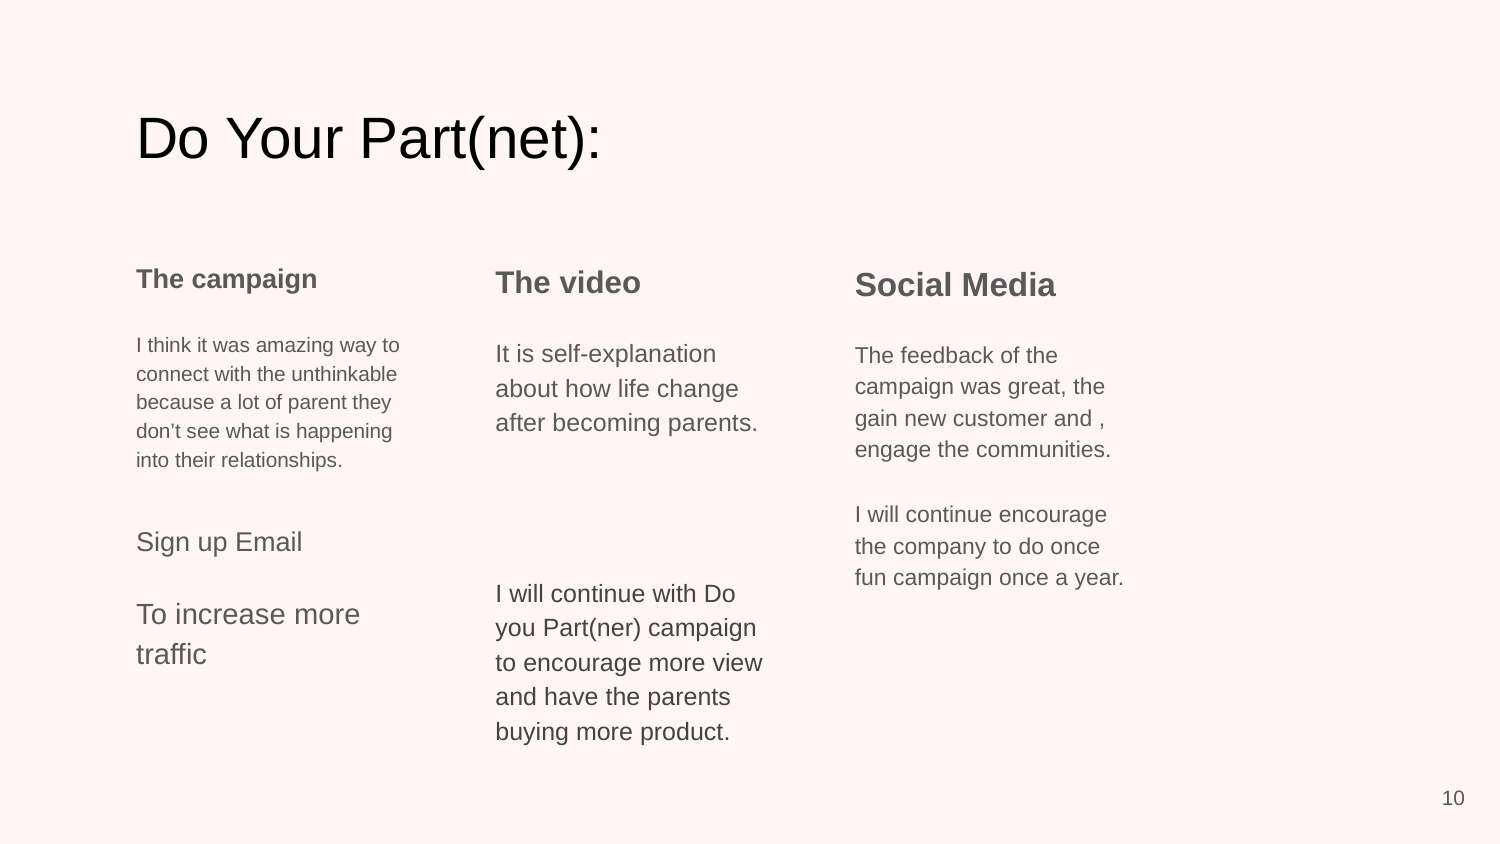

Do Your Part(net):
The campaign
I think it was amazing way to connect with the unthinkable because a lot of parent they don’t see what is happening into their relationships.
The video
It is self-explanation about how life change after becoming parents.
Social Media
The feedback of the campaign was great, the gain new customer and , engage the communities.
I will continue encourage the company to do once fun campaign once a year.

Sign up Email
To increase more traffic

I will continue with Do you Part(ner) campaign to encourage more view and have the parents buying more product.

10